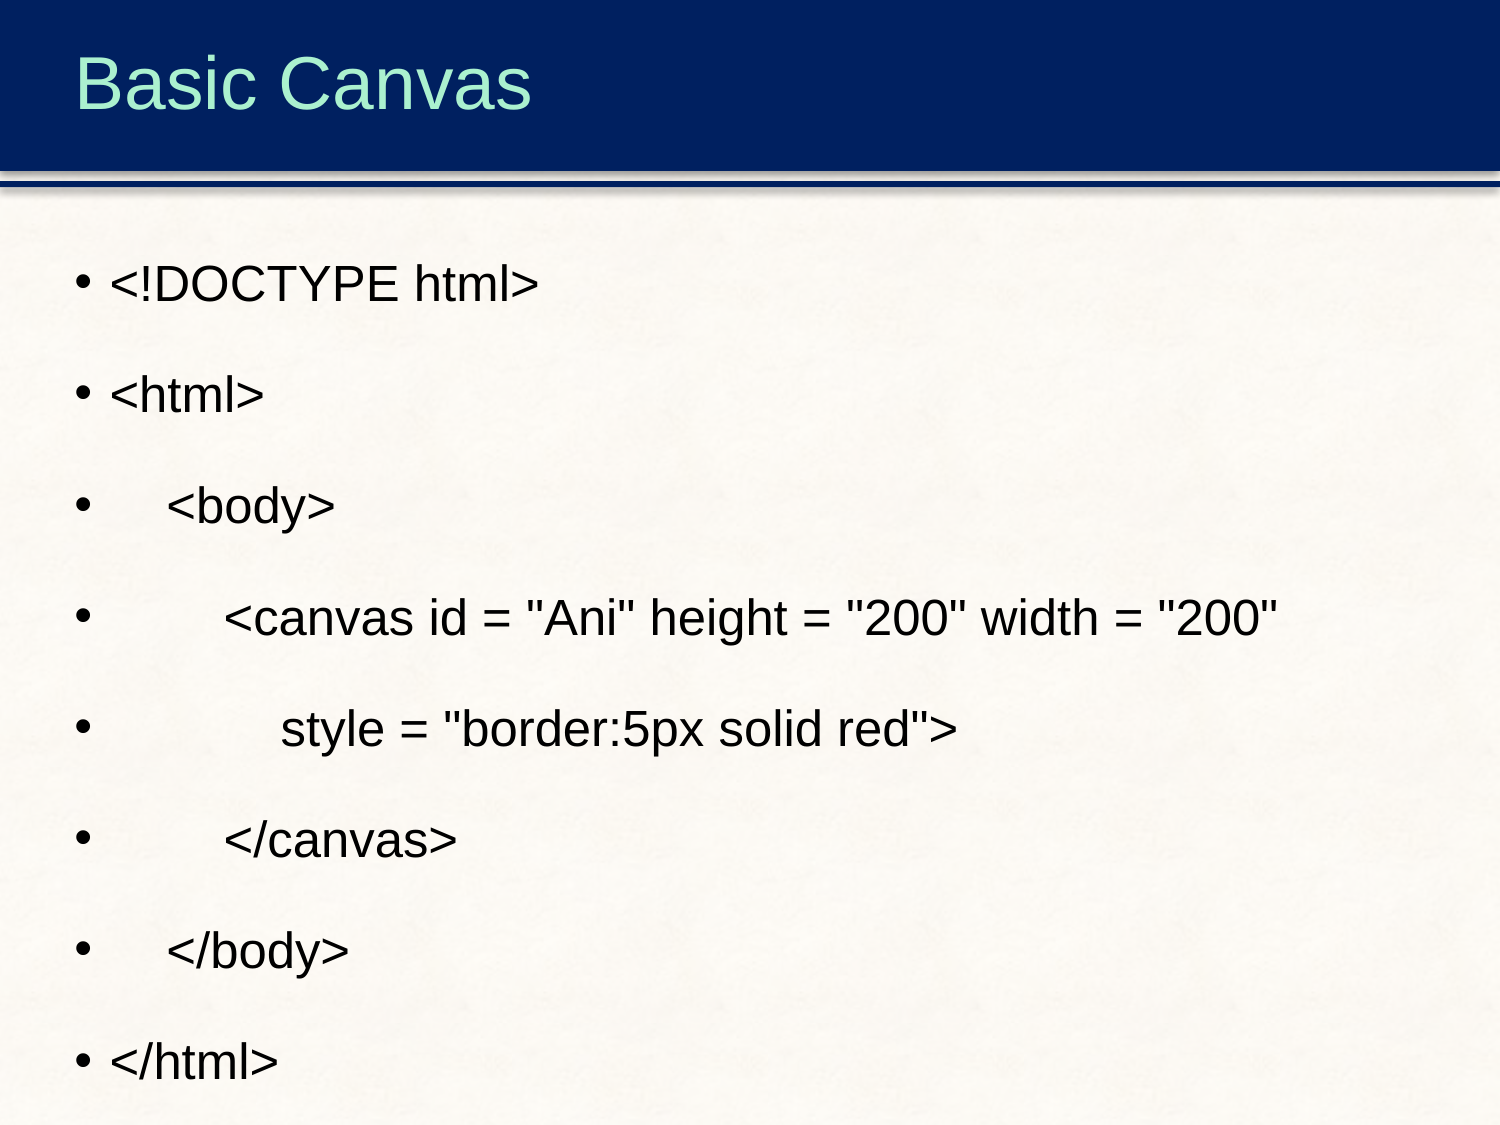

# Basic Canvas
<!DOCTYPE html>
<html>
    <body>
        <canvas id = "Ani" height = "200" width = "200"
            style = "border:5px solid red">
        </canvas>
    </body>
</html>